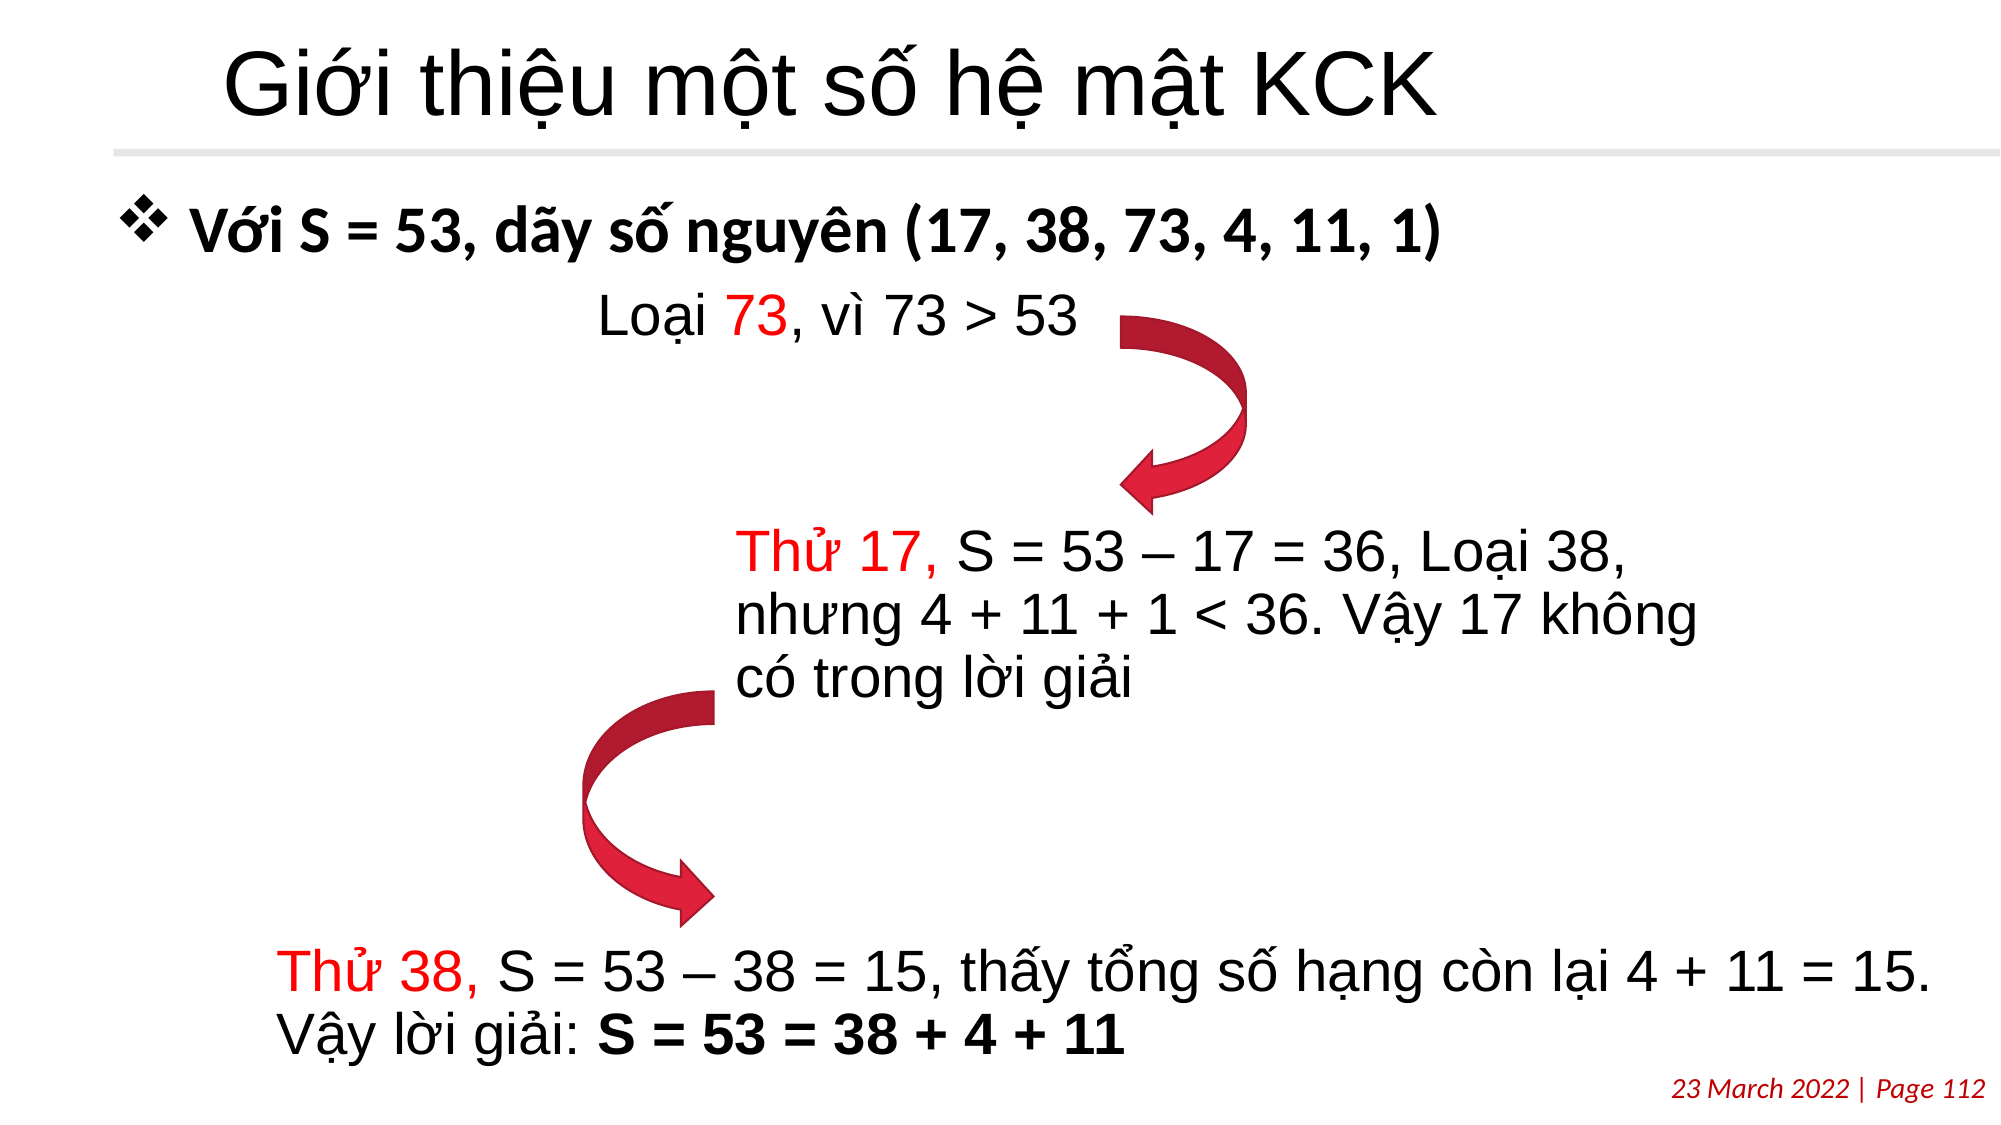

# Giới thiệu một số hệ mật KCK
Với S = 53, dãy số nguyên (17, 38, 73, 4, 11, 1)

Loại 73, vì 73 > 53

Thử 17, S = 53 – 17 = 36, Loại 38, nhưng 4 + 11 + 1 < 36. Vậy 17 không có trong lời giải

Thử 38, S = 53 – 38 = 15, thấy tổng số hạng còn lại 4 + 11 = 15. Vậy lời giải: S = 53 = 38 + 4 + 11